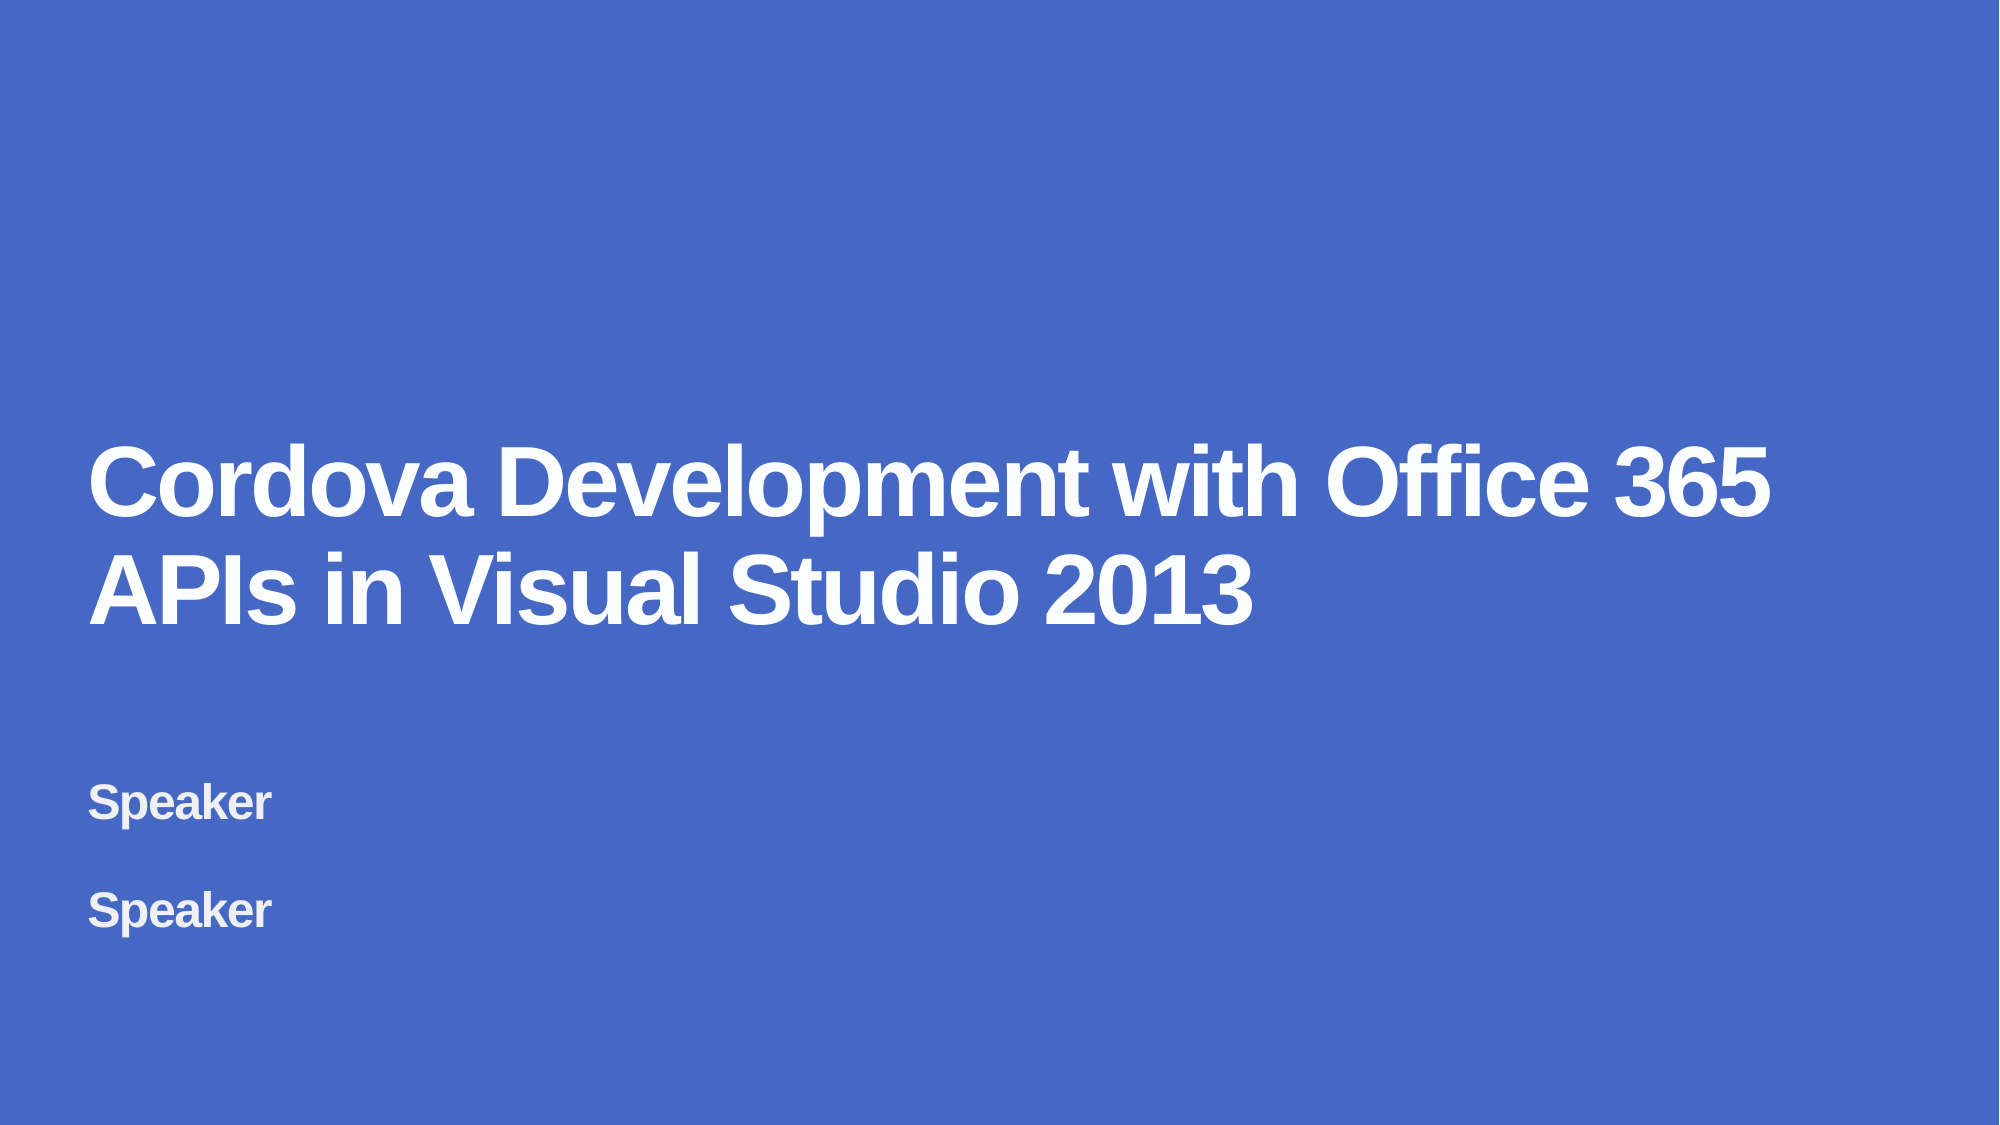

# Cordova Development with Office 365​ APIs in Visual Studio 2013
Speaker

Speaker